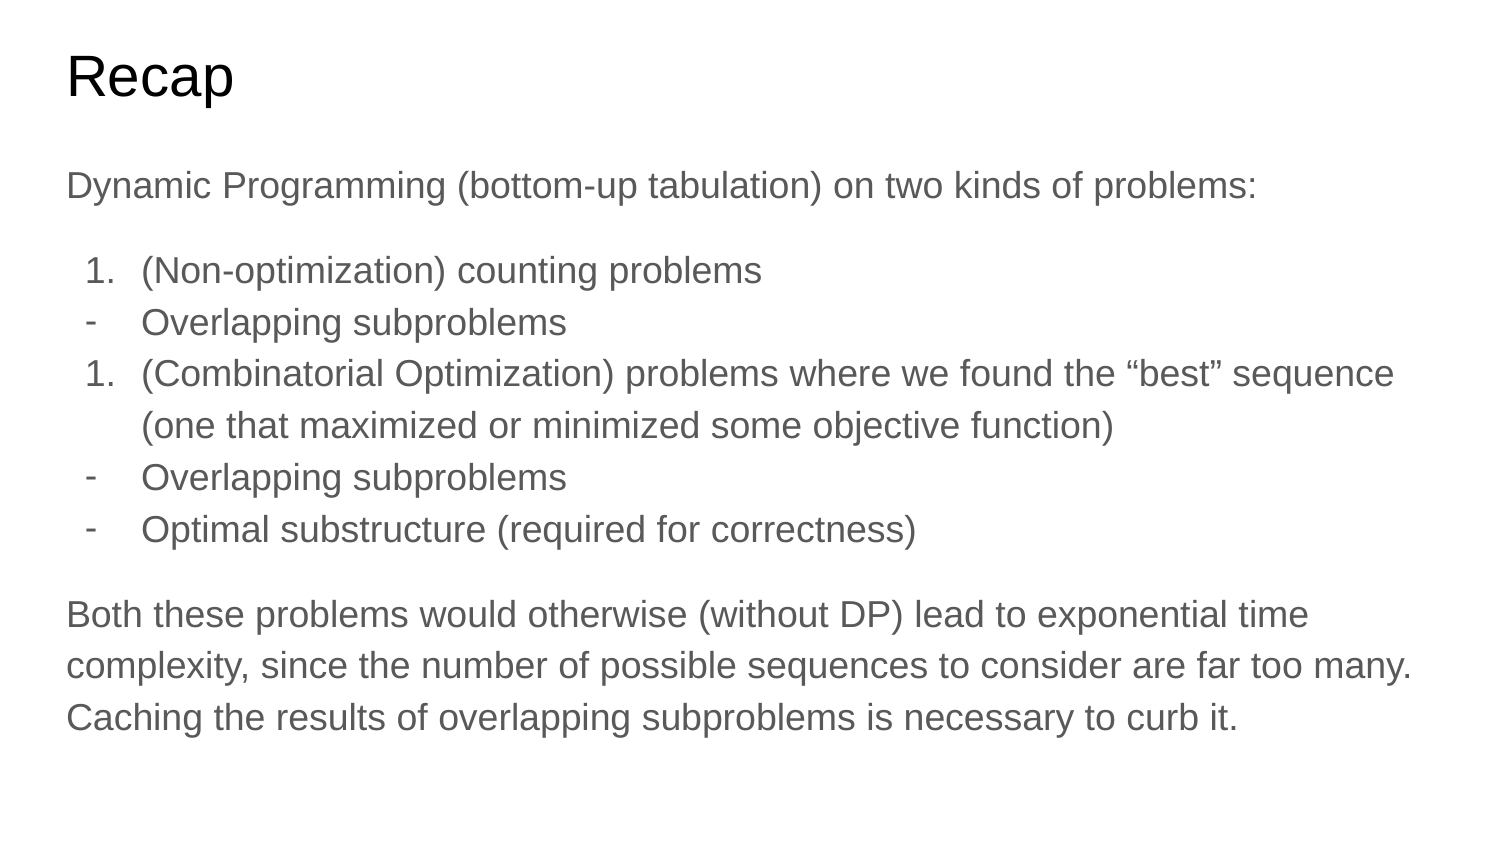

# Recap
Dynamic Programming (bottom-up tabulation) on two kinds of problems:
(Non-optimization) counting problems
Overlapping subproblems
(Combinatorial Optimization) problems where we found the “best” sequence (one that maximized or minimized some objective function)
Overlapping subproblems
Optimal substructure (required for correctness)
Both these problems would otherwise (without DP) lead to exponential time complexity, since the number of possible sequences to consider are far too many. Caching the results of overlapping subproblems is necessary to curb it.